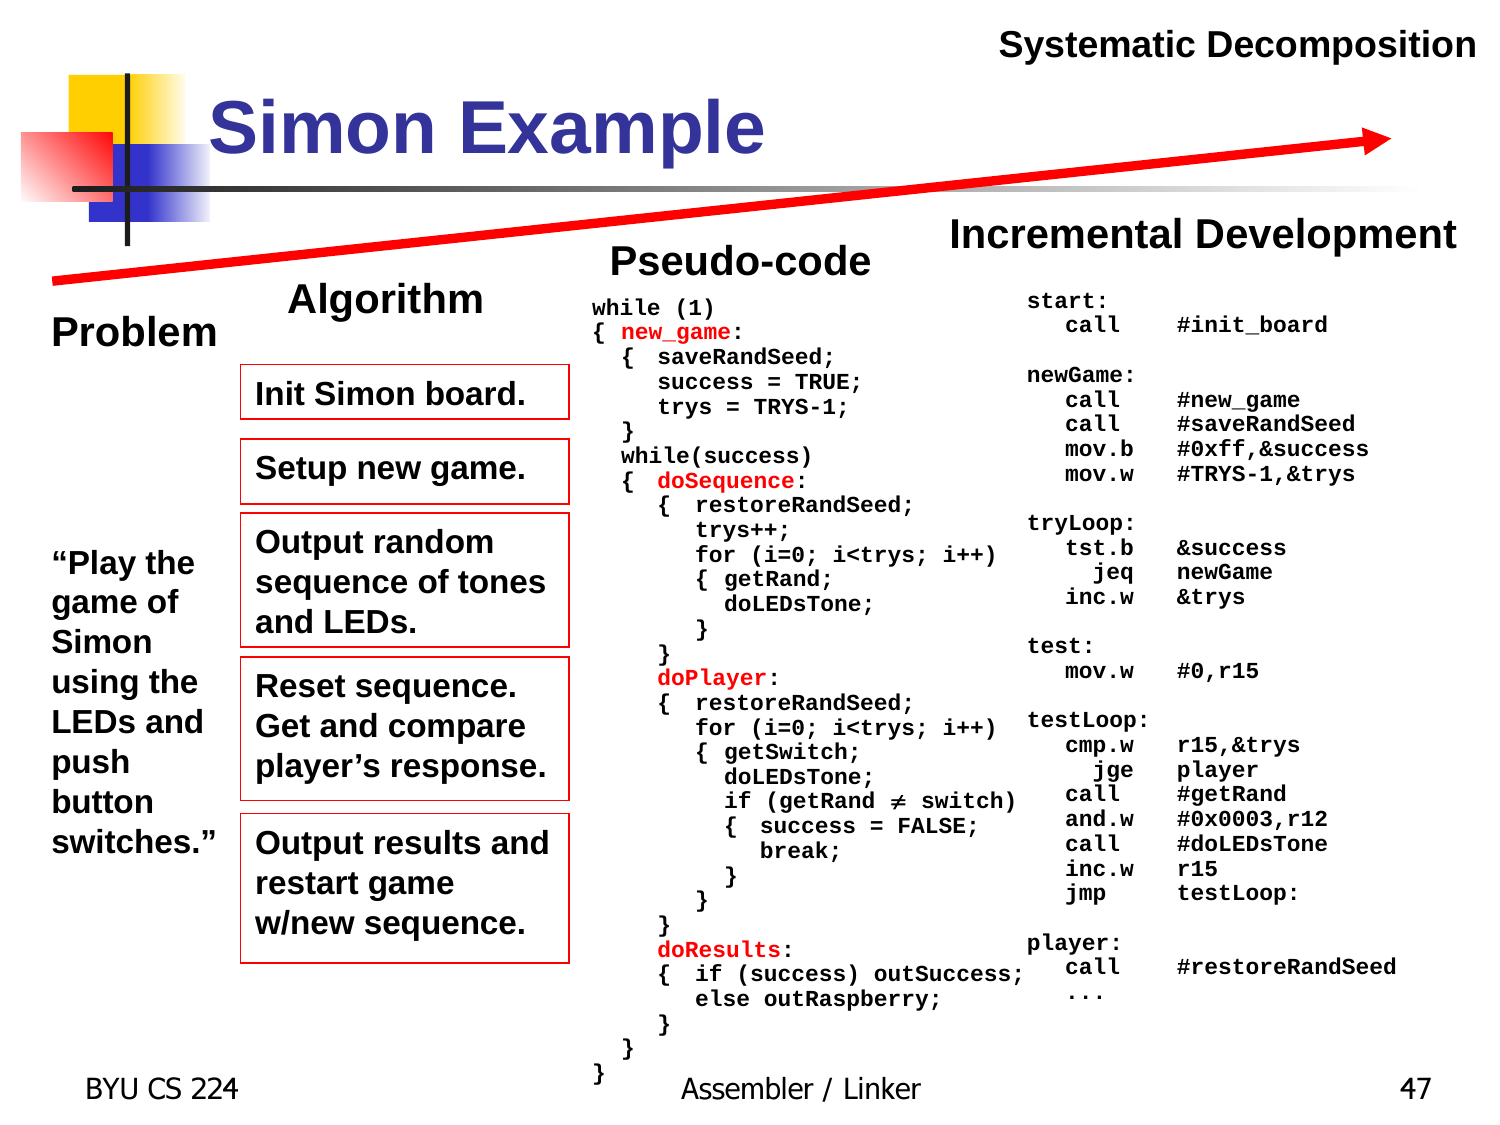

Simon Example
Systematic Decomposition

Incremental Development
start:
	call	#init_board

newGame:
	call	#new_game
	call	#saveRandSeed
	mov.b	#0xff,&success
	mov.w	#TRYS-1,&trys

tryLoop:
	tst.b	&success
	  jeq	newGame
	inc.w	&trys

test:
	mov.w	#0,r15

testLoop:
	cmp.w	r15,&trys
	  jge	player
	call	#getRand
	and.w	#0x0003,r12
	call	#doLEDsTone
	inc.w	r15
	jmp	testLoop:

player:
	call	#restoreRandSeed
	...
Pseudo-code
while (1)
{	new_game:
	{	saveRandSeed;
		success = TRUE;
		trys = TRYS-1;
	}
	while(success)
	{	doSequence:
		{	restoreRandSeed;
			trys++;
			for (i=0; i<trys; i++)
			{	getRand;
				doLEDsTone;
			}
		}
		doPlayer:
		{	restoreRandSeed;
			for (i=0; i<trys; i++)
			{	getSwitch;
				doLEDsTone;
				if (getRand ≠ switch)
				{	success = FALSE;
					break;
				}
			}
		}
		doResults:
		{	if (success) outSuccess;
			else outRaspberry;
		}
	}
}
Algorithm
Init Simon board.
Setup new game.
Output random sequence of tones and LEDs.
Reset sequence.
Get and compare player’s response.
Output results and restart game w/new sequence.
Problem
“Play the game of Simon using the LEDs and push button switches.”
BYU CS 224
Assembler / Linker
47